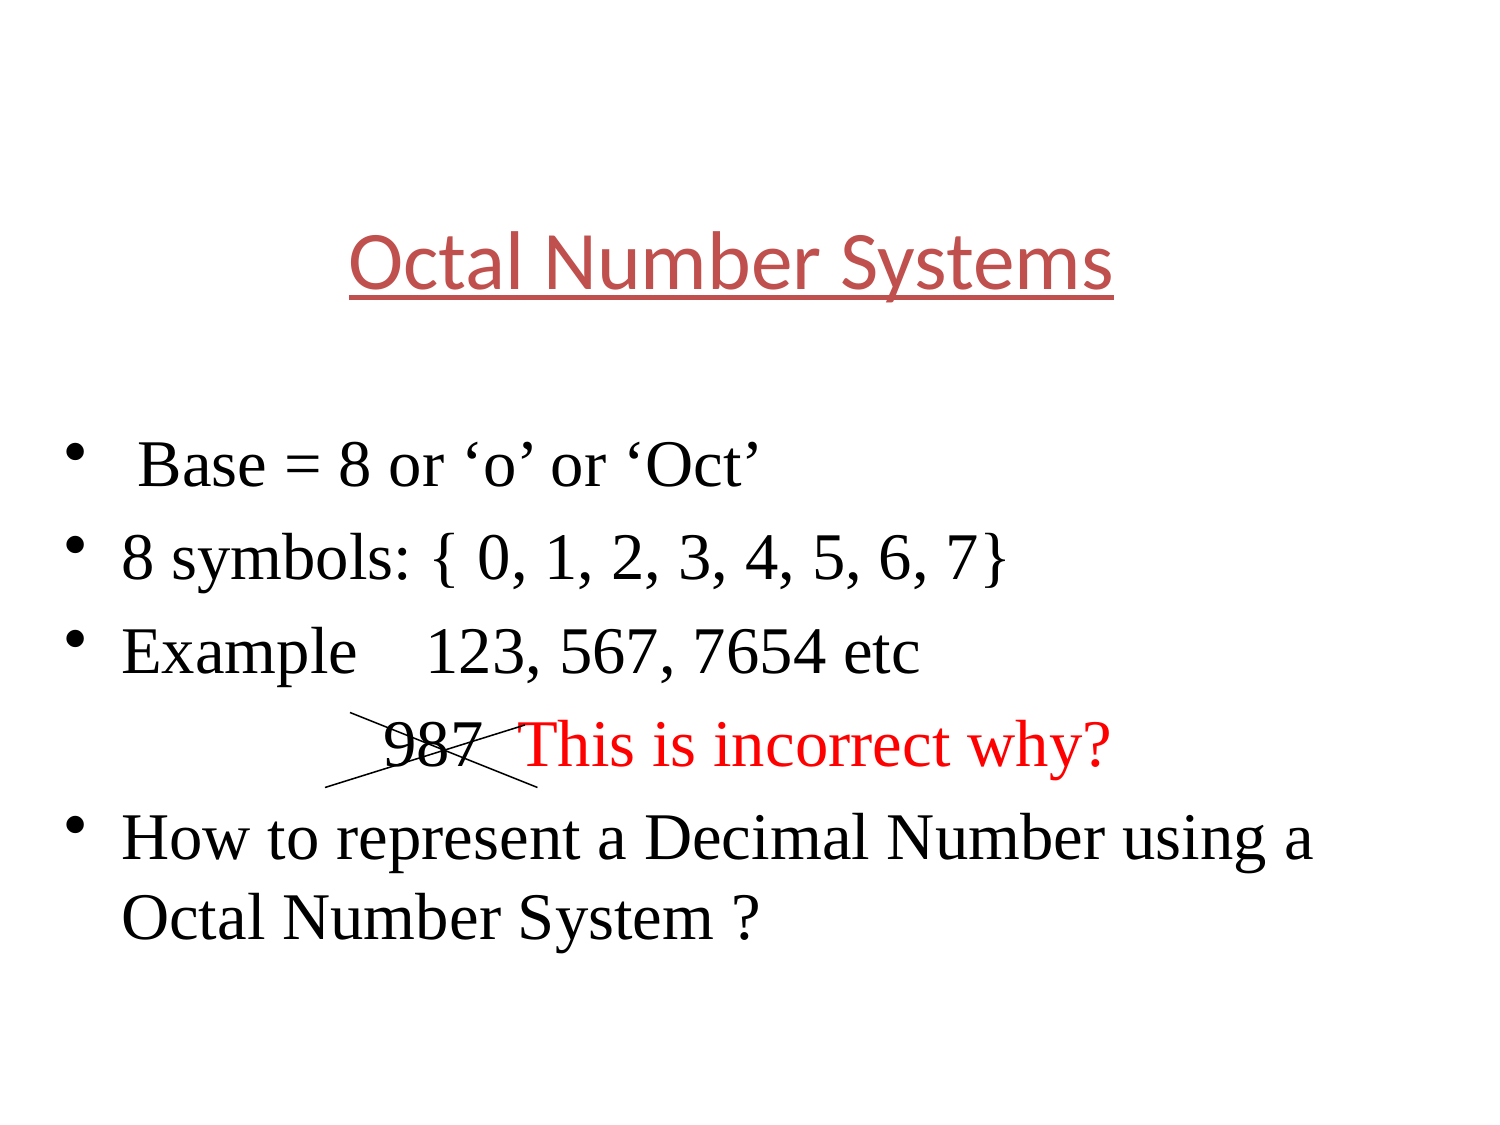

Octal Number Systems

 Base = 8 or ‘o’ or ‘Oct’
8 symbols: { 0, 1, 2, 3, 4, 5, 6, 7}
Example    123, 567, 7654 etc
                   987  This is incorrect why?
How to represent a Decimal Number using a Octal Number System ?